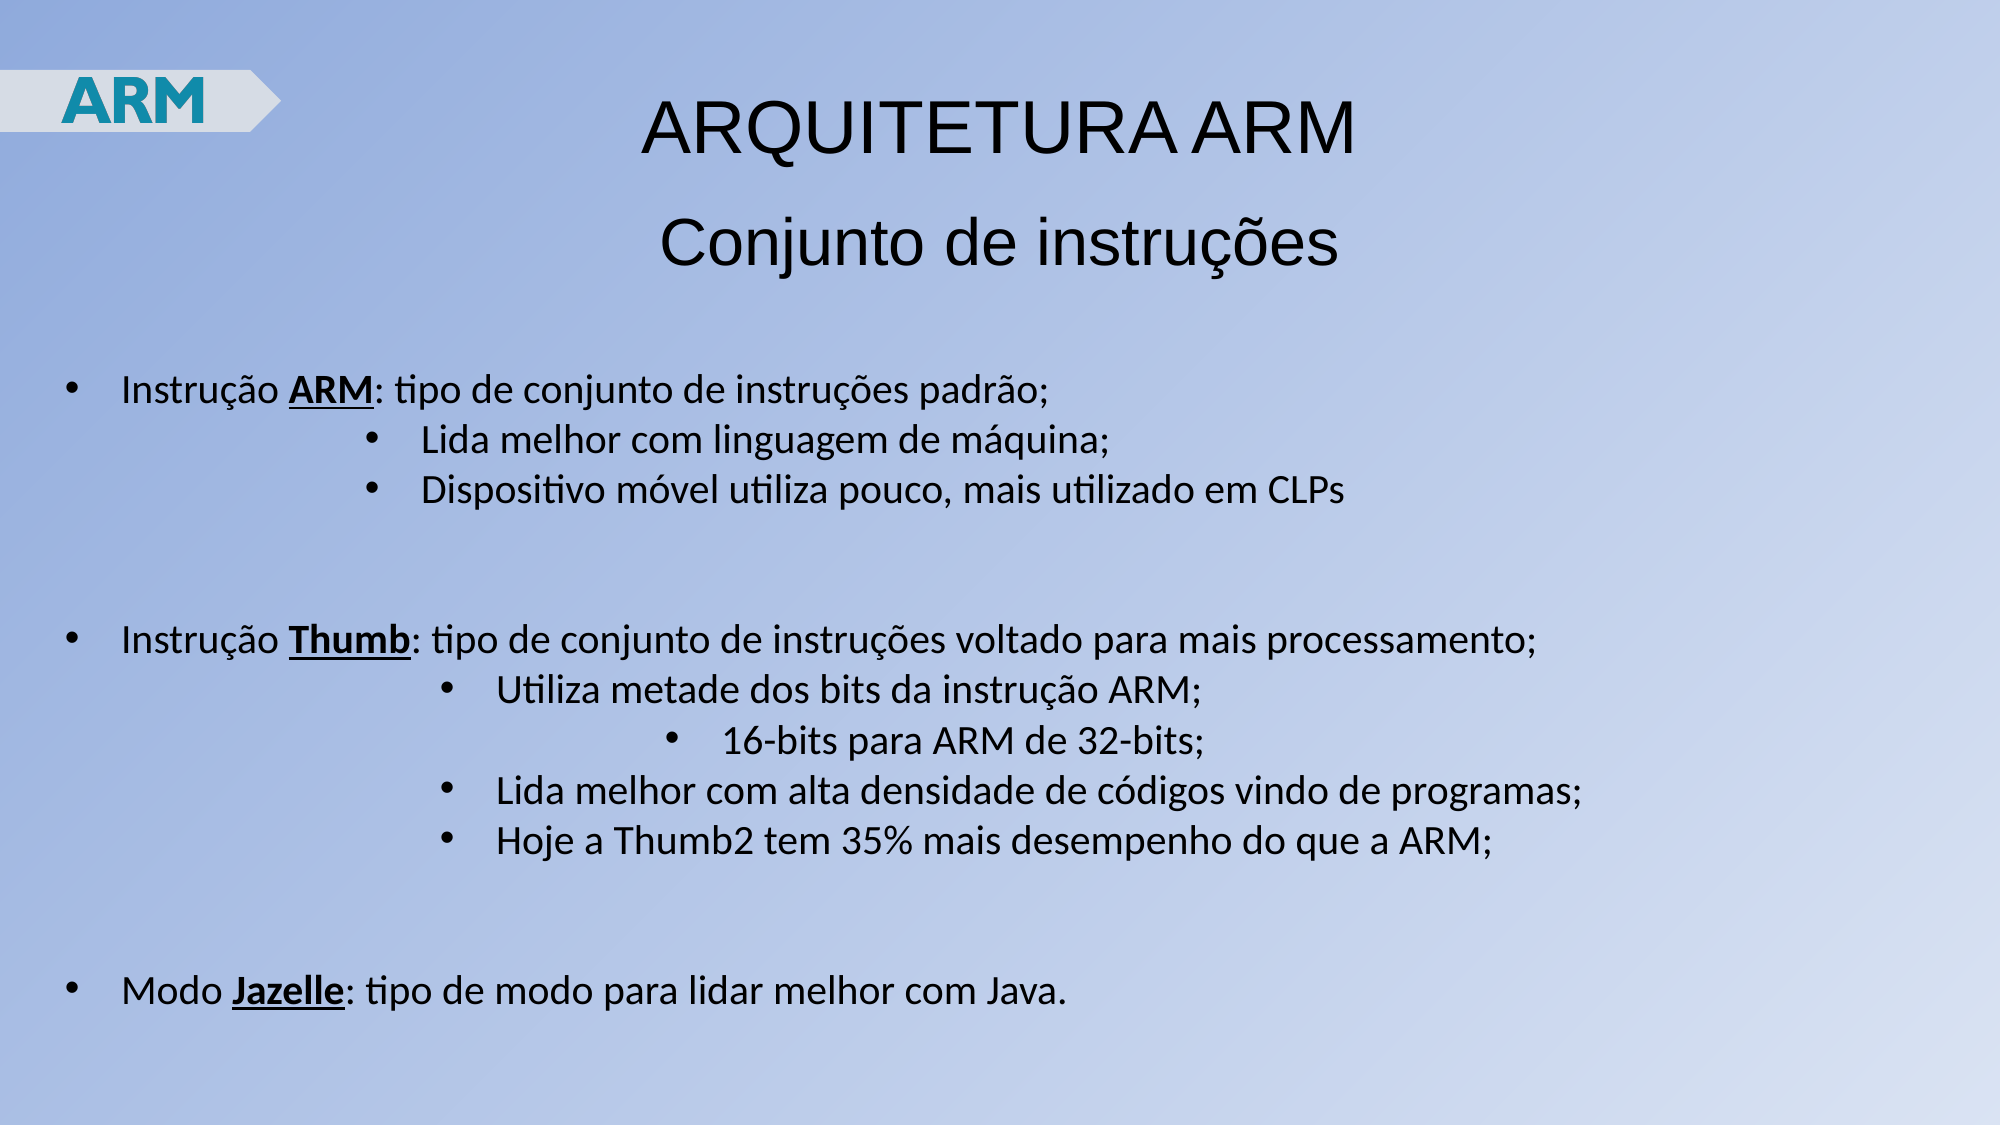

ARQUITETURA ARM
Conjunto de instruções
Instrução ARM: tipo de conjunto de instruções padrão;
Lida melhor com linguagem de máquina;
Dispositivo móvel utiliza pouco, mais utilizado em CLPs

Instrução Thumb: tipo de conjunto de instruções voltado para mais processamento;
Utiliza metade dos bits da instrução ARM;
16-bits para ARM de 32-bits;
Lida melhor com alta densidade de códigos vindo de programas;
Hoje a Thumb2 tem 35% mais desempenho do que a ARM;

Modo Jazelle: tipo de modo para lidar melhor com Java.